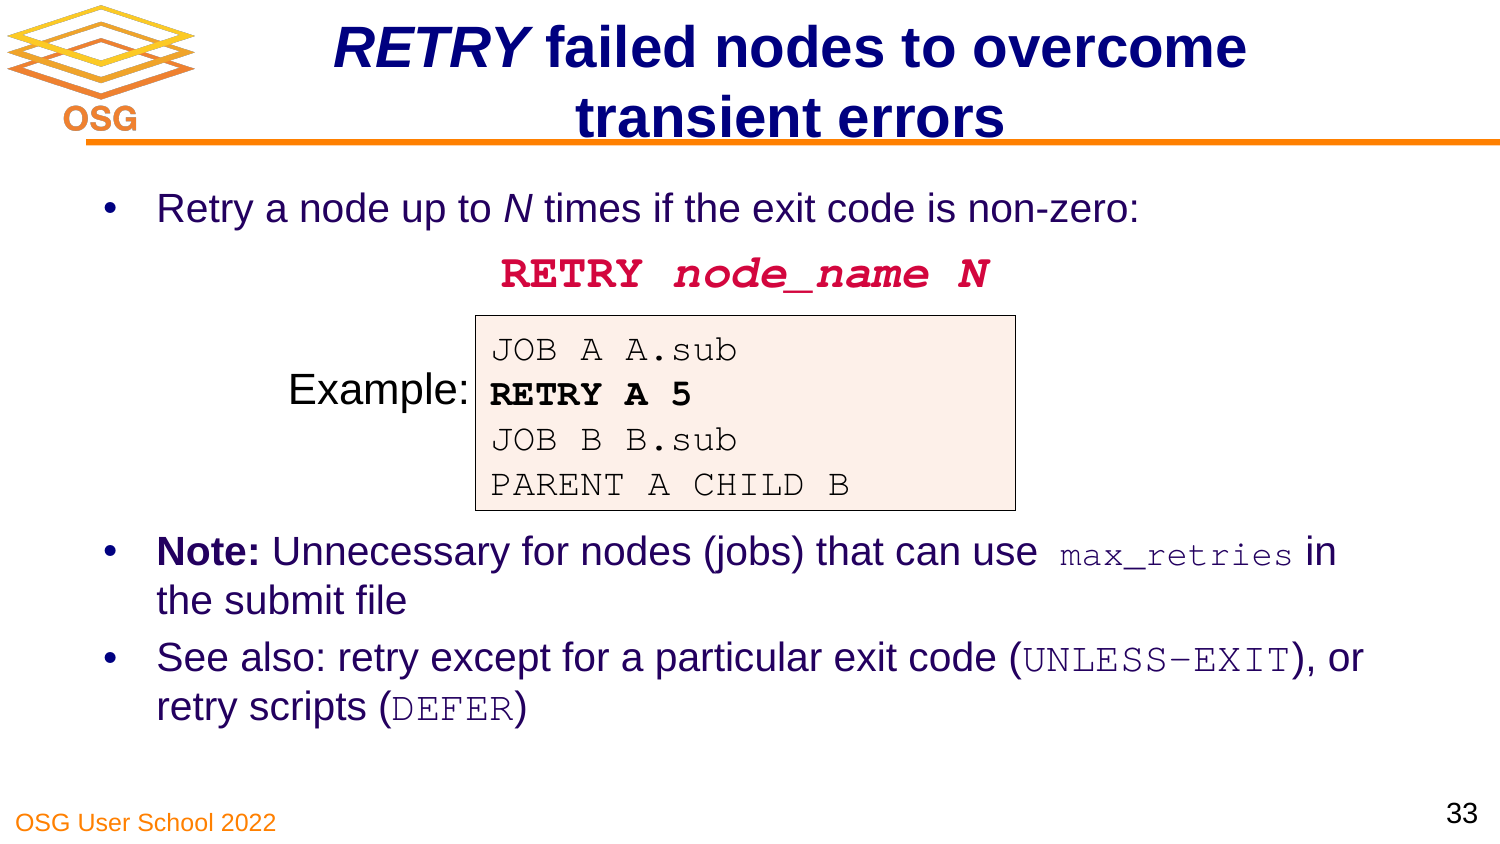

# RETRY failed nodes to overcome transient errors
Retry a node up to N times if the exit code is non-zero:
RETRY node_name N

Note: Unnecessary for nodes (jobs) that can use max_retries in the submit file
See also: retry except for a particular exit code (UNLESS-EXIT), or retry scripts (DEFER)
JOB A A.sub
RETRY A 5
JOB B B.sub
PARENT A CHILD B
Example:
33